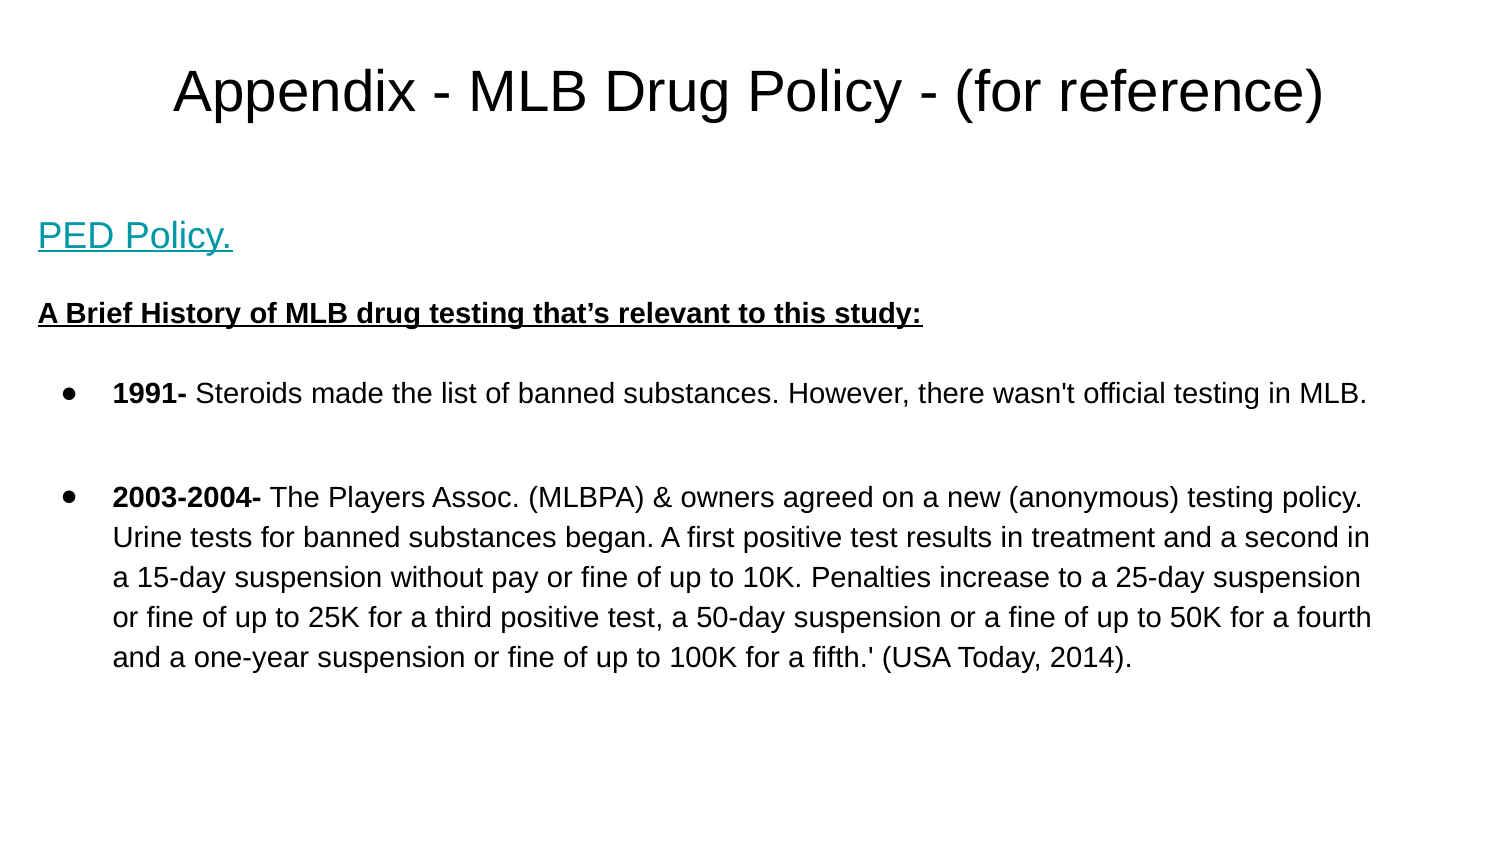

# Appendix - MLB Drug Policy - (for reference)
PED Policy.
A Brief History of MLB drug testing that’s relevant to this study:

1991- Steroids made the list of banned substances. However, there wasn't official testing in MLB.

2003-2004- The Players Assoc. (MLBPA) & owners agreed on a new (anonymous) testing policy. Urine tests for banned substances began. A first positive test results in treatment and a second in a 15-day suspension without pay or fine of up to 10K. Penalties increase to a 25-day suspension or fine of up to 25K for a third positive test, a 50-day suspension or a fine of up to 50K for a fourth and a one-year suspension or fine of up to 100K for a fifth.' (USA Today, 2014).